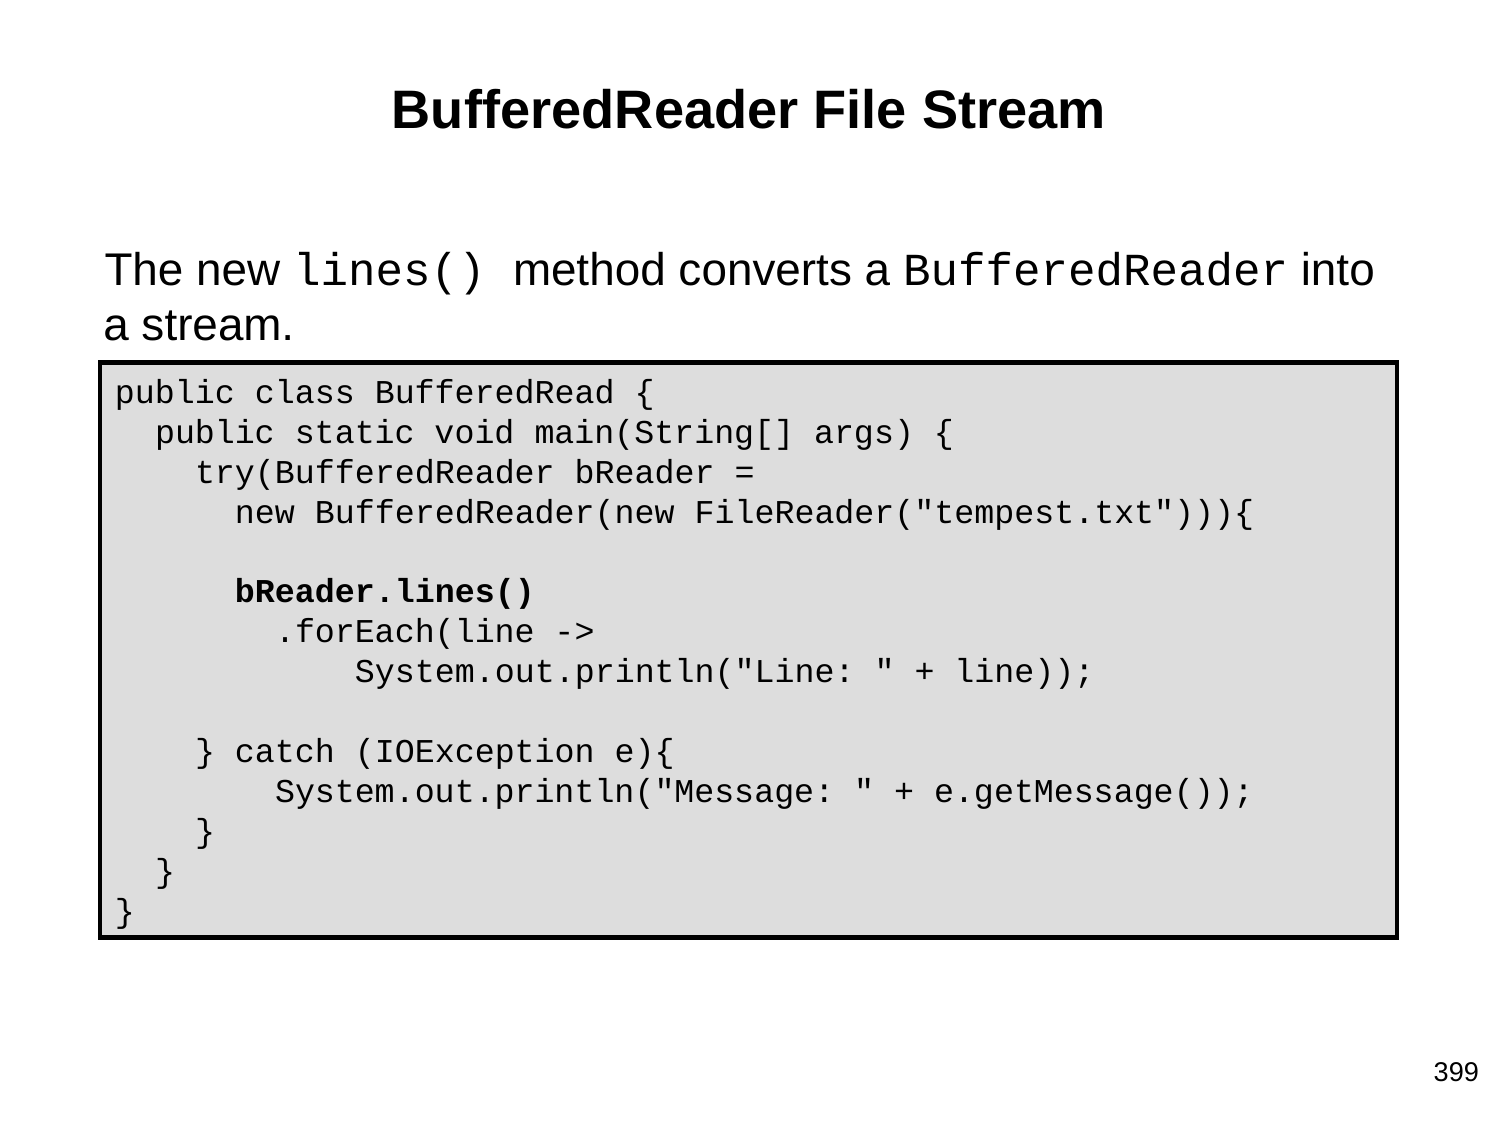

# BufferedReader File Stream
The new lines() method converts a BufferedReader into a stream.

public class BufferedRead {
  public static void main(String[] args) {
    try(BufferedReader bReader =
      new BufferedReader(new FileReader("tempest.txt"))){

      bReader.lines()
        .forEach(line ->
            System.out.println("Line: " + line));

    } catch (IOException e){
        System.out.println("Message: " + e.getMessage());
    }
  }
}

399